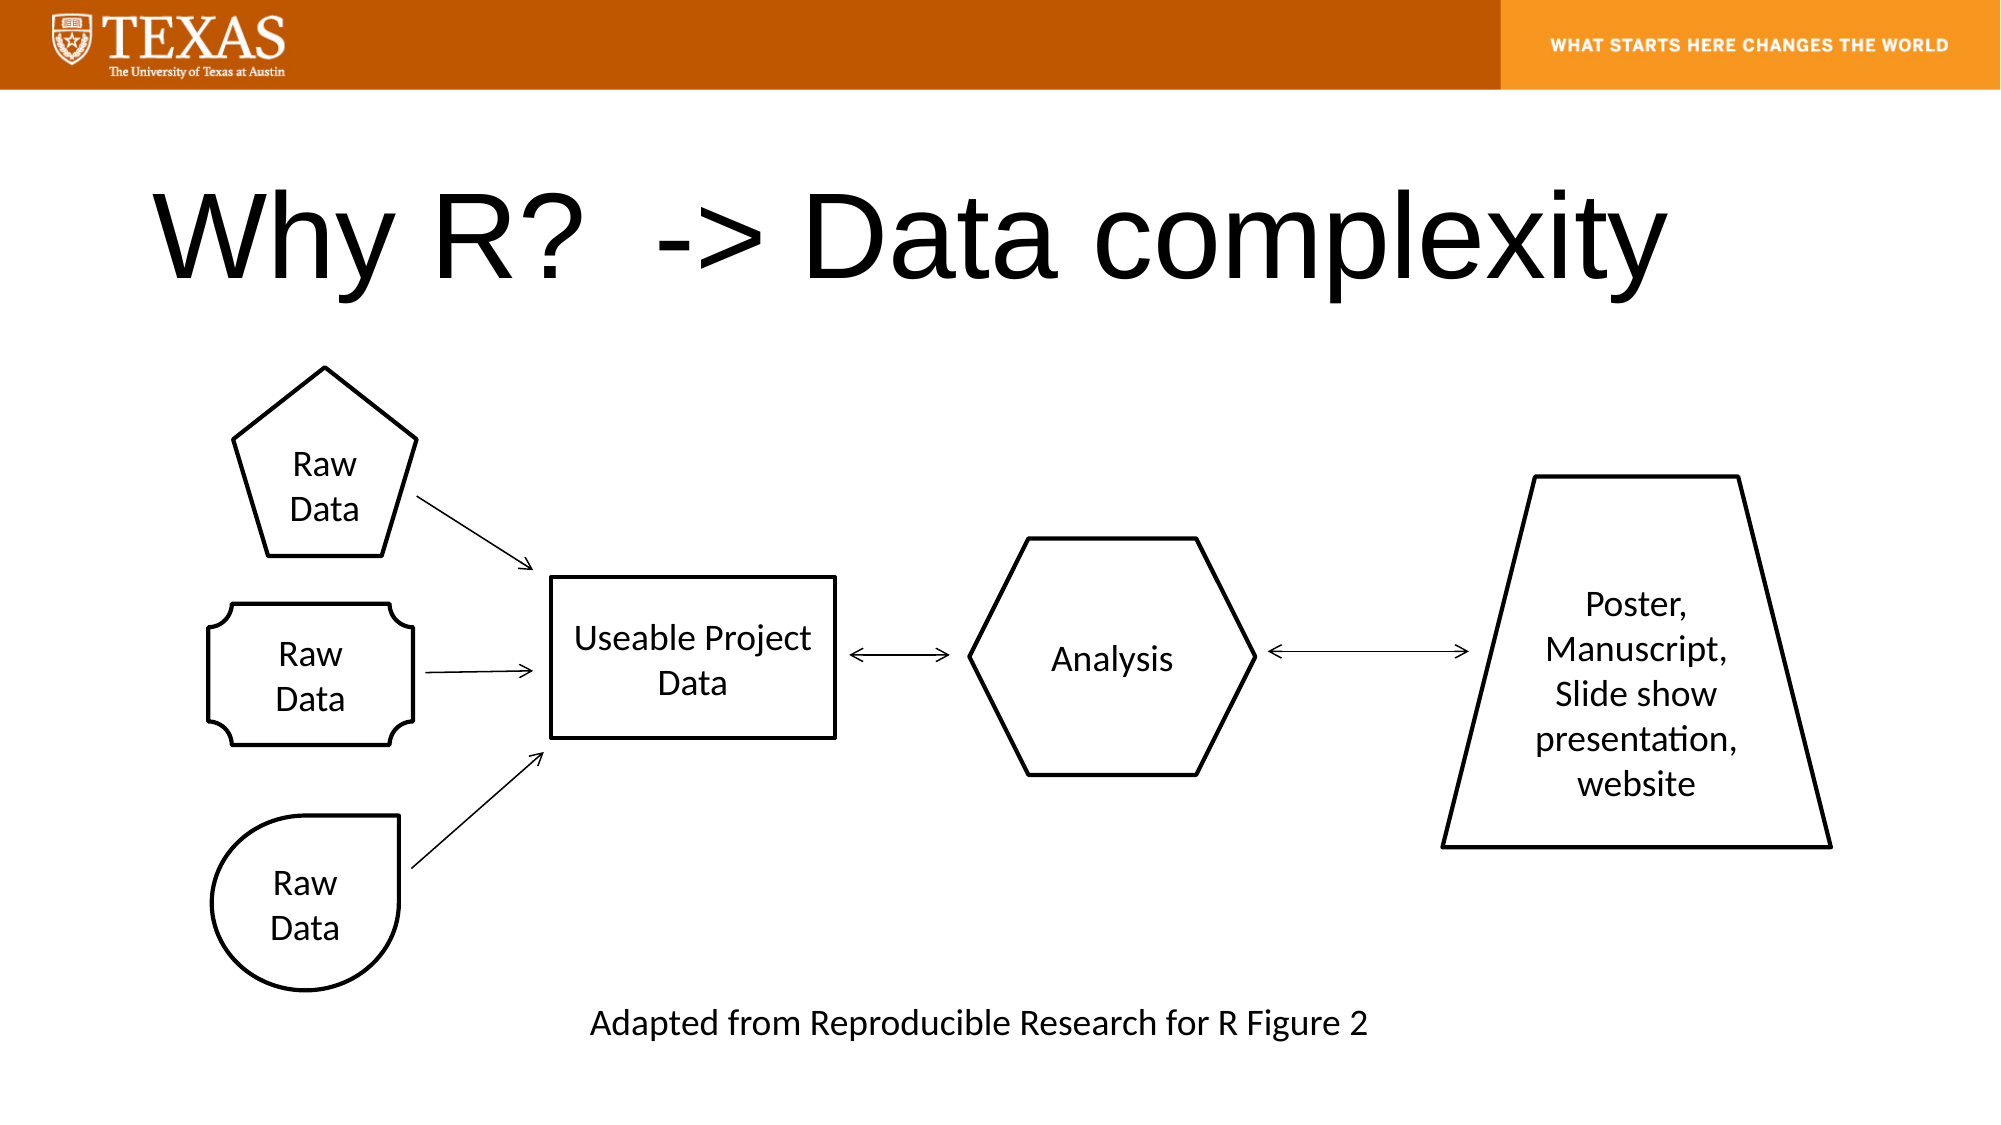

# Why R?  -> Data complexity
Raw Data

Poster, Manuscript, Slide show presentation, website
Analysis
Useable Project Data
Raw Data
Raw Data
Adapted from Reproducible Research for R Figure 2 pg.